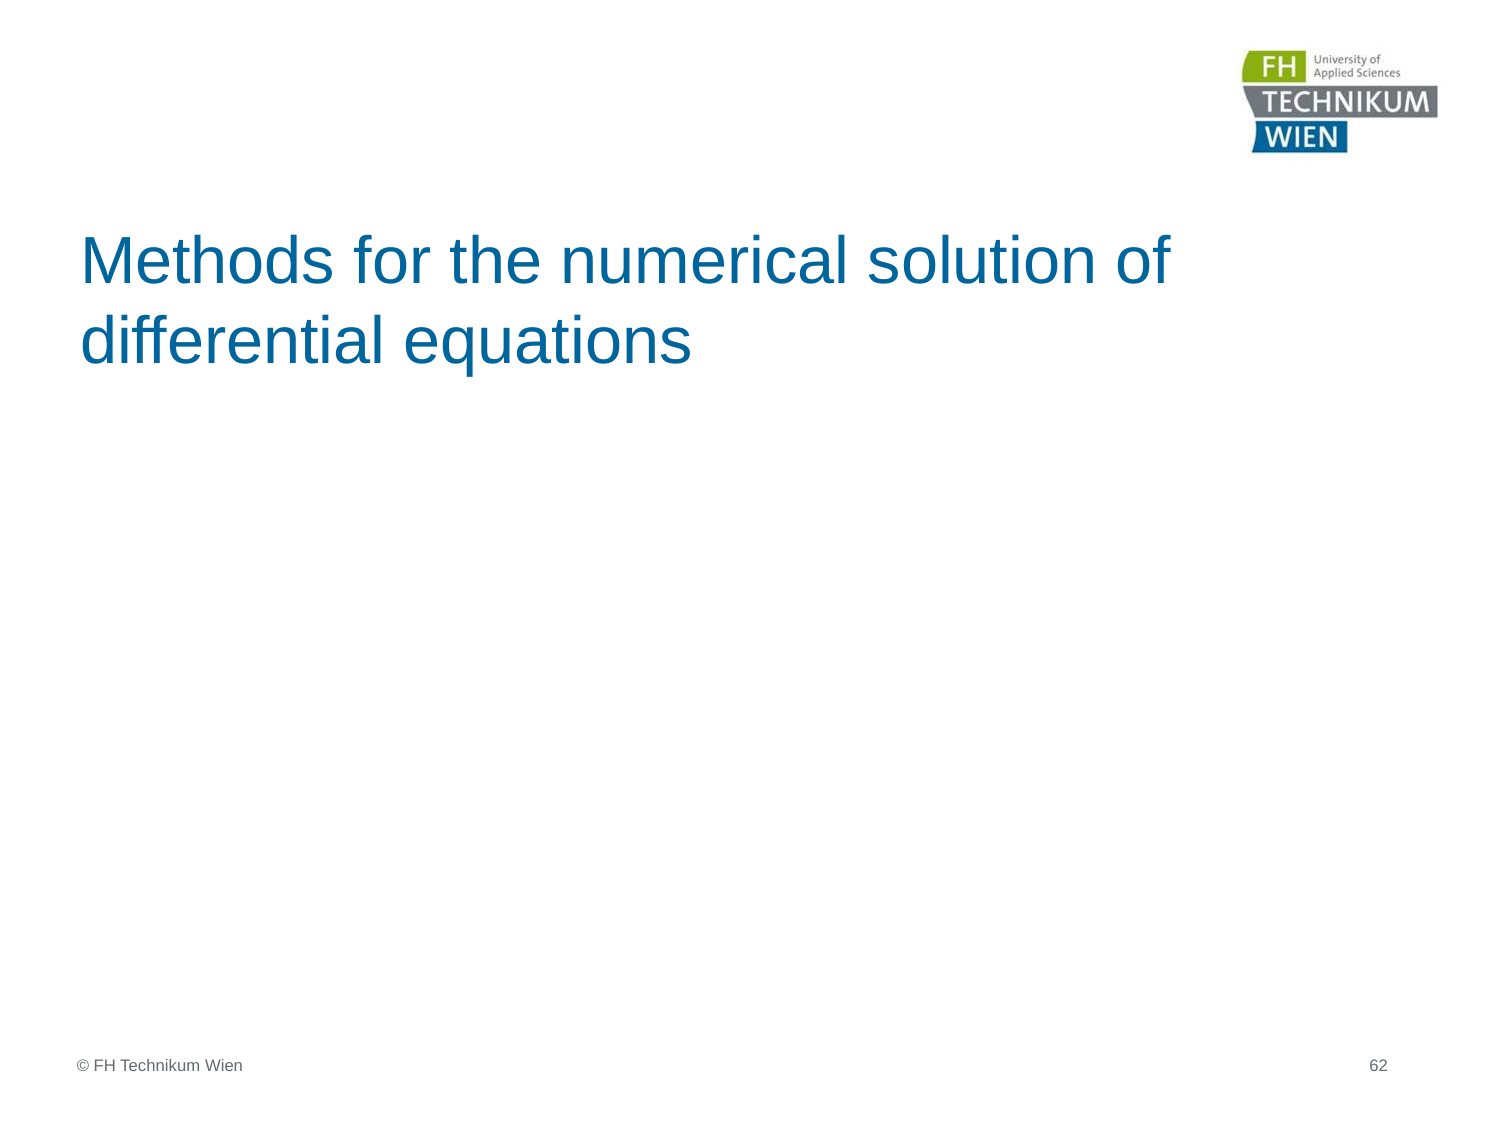

# Methods for the numerical solution of differential equations

62
© FH Technikum Wien